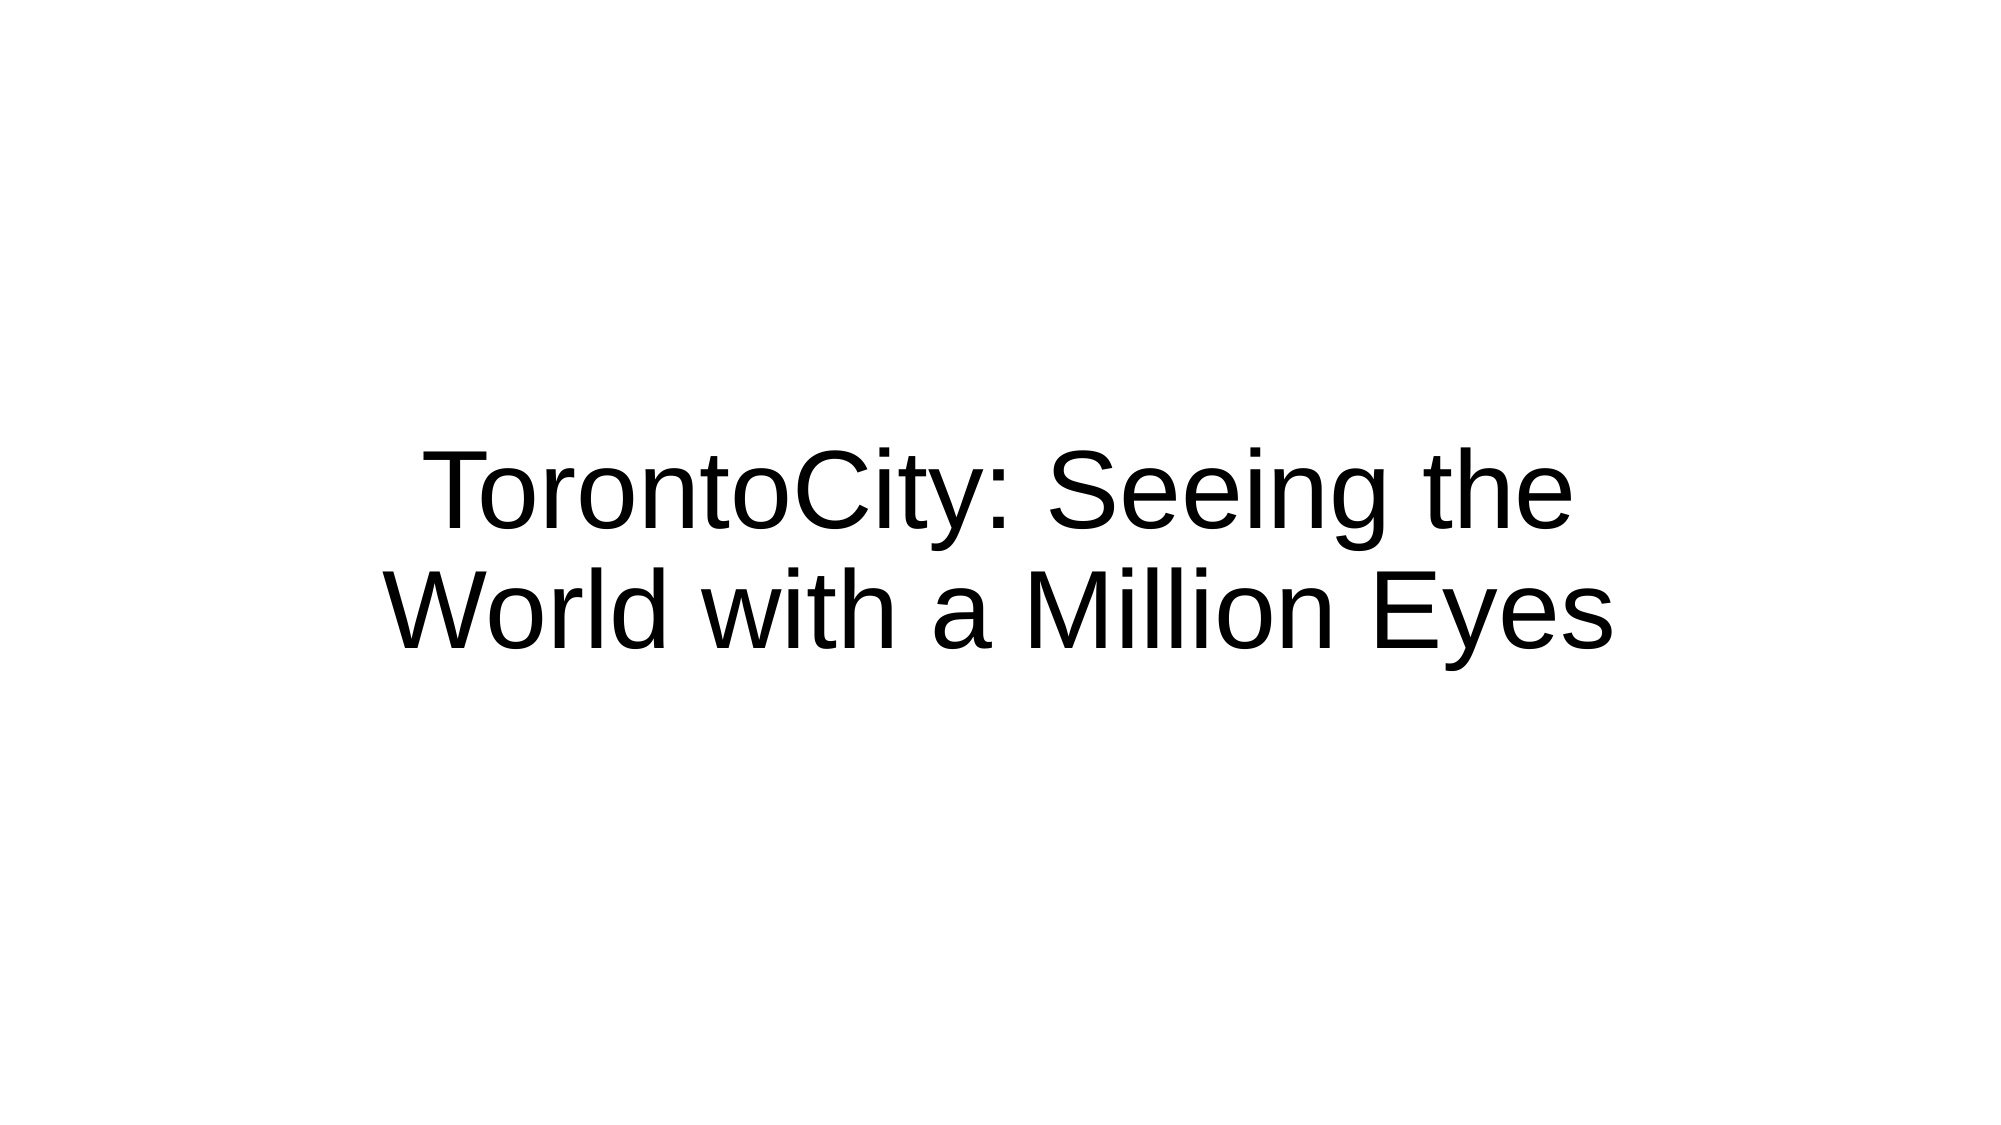

# TorontoCity: Seeing the World with a Million Eyes